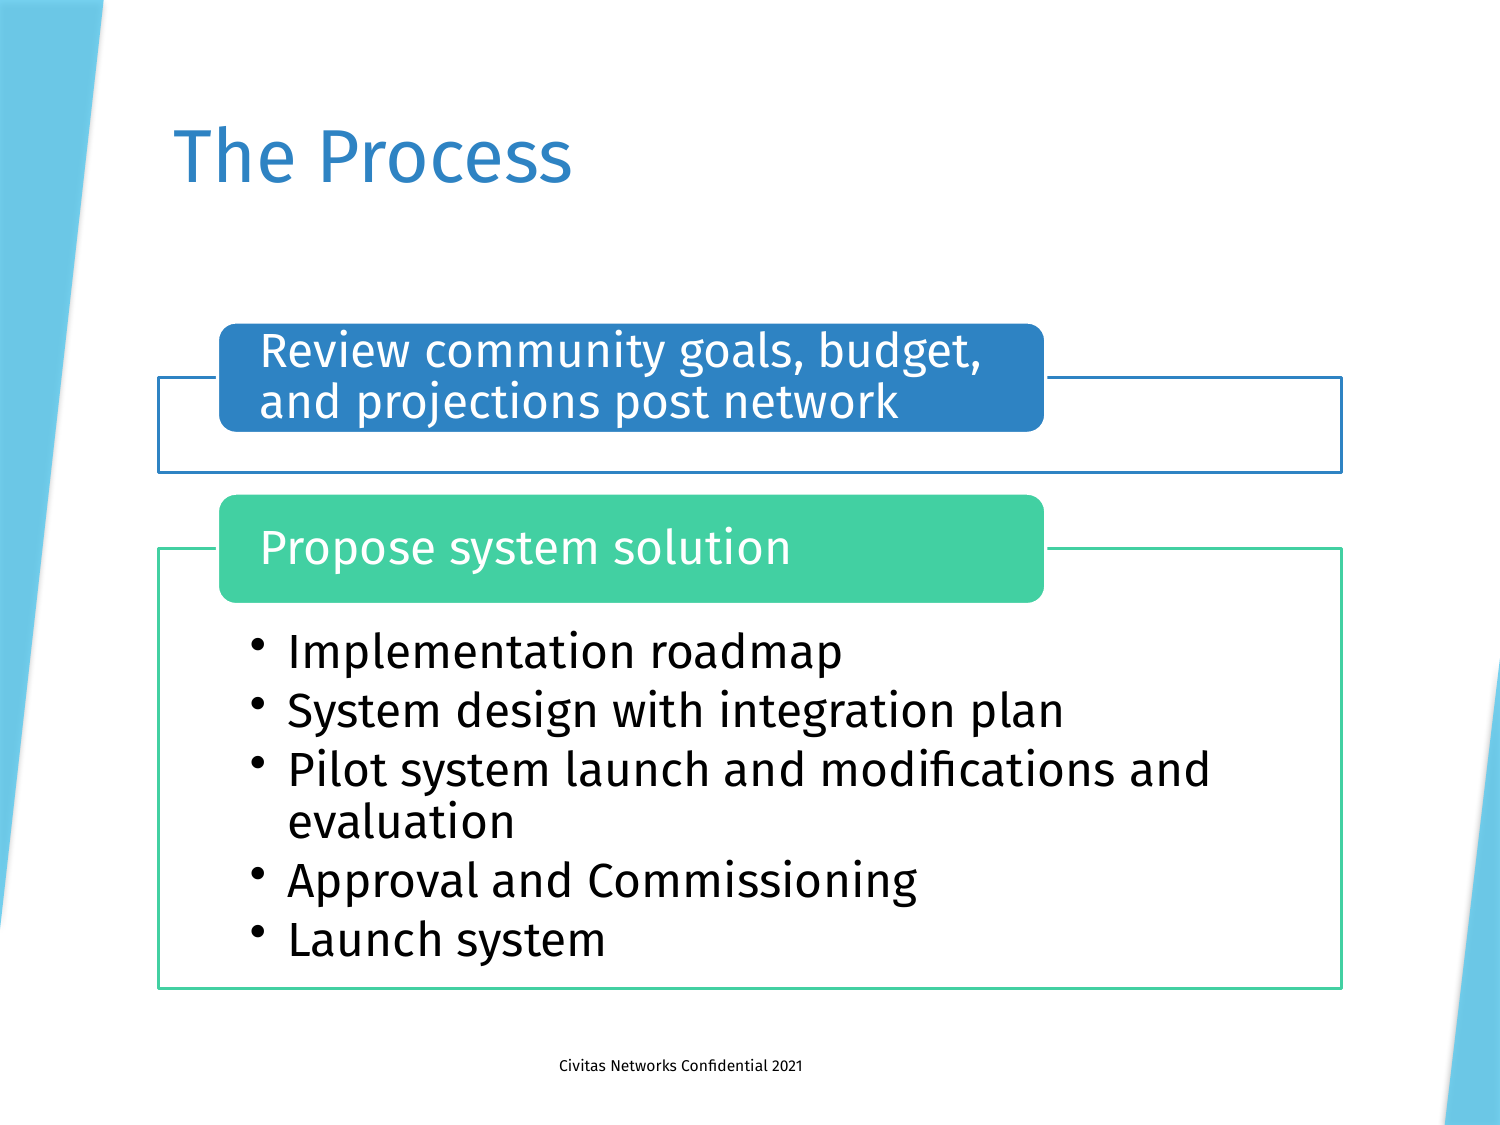

# The Process
Review community goals, budget, and projections post network
Implementation roadmap
System design with integration plan
Pilot system launch and modifications and evaluation
Approval and Commissioning
Launch system
Propose system solution

Civitas Networks Confidential 2021